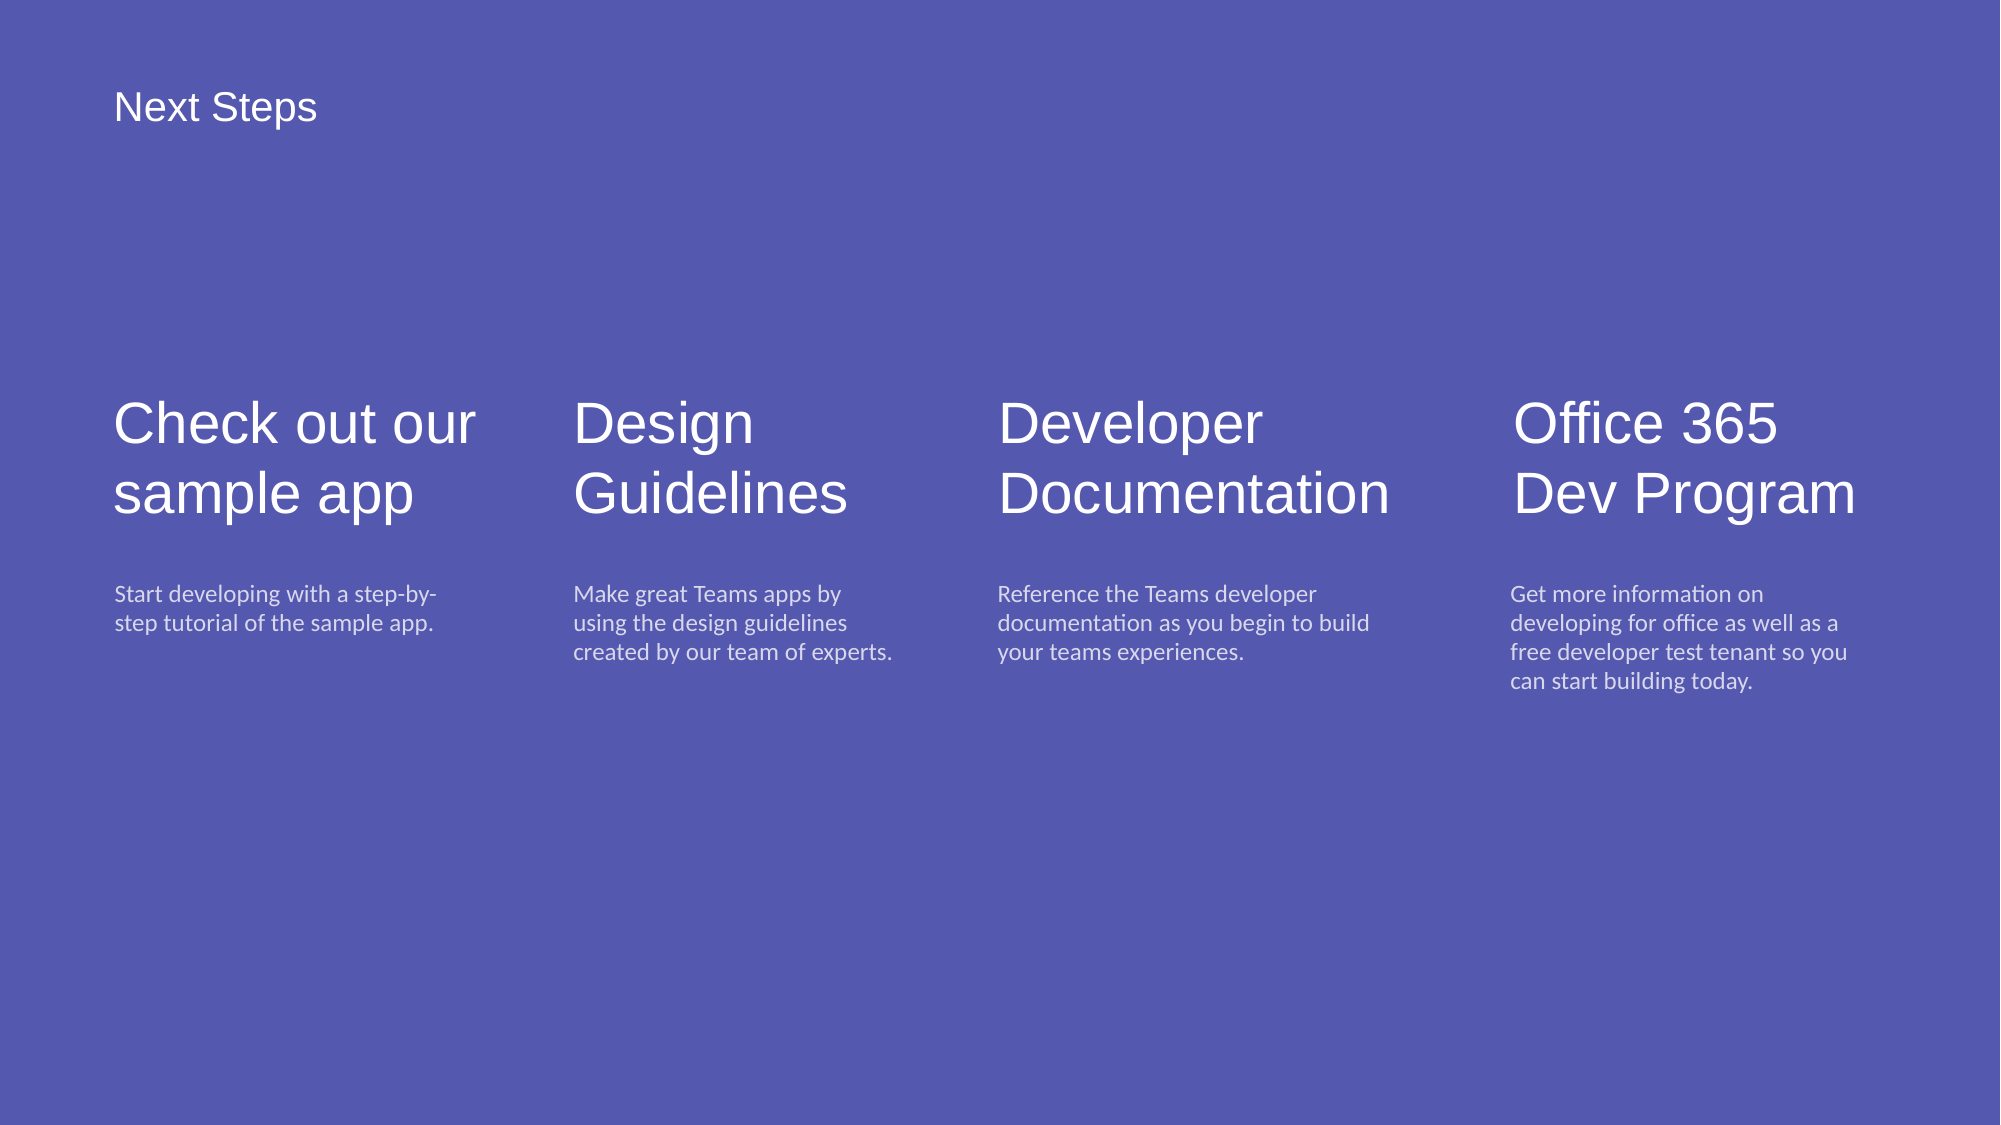

# Next Steps
Check out our sample app
Design Guidelines
Developer Documentation
Office 365 Dev Program
Start developing with a step-by-step tutorial of the sample app.
Make great Teams apps by using the design guidelines created by our team of experts.
Reference the Teams developer documentation as you begin to build your teams experiences.
Get more information on developing for office as well as a free developer test tenant so you can start building today.